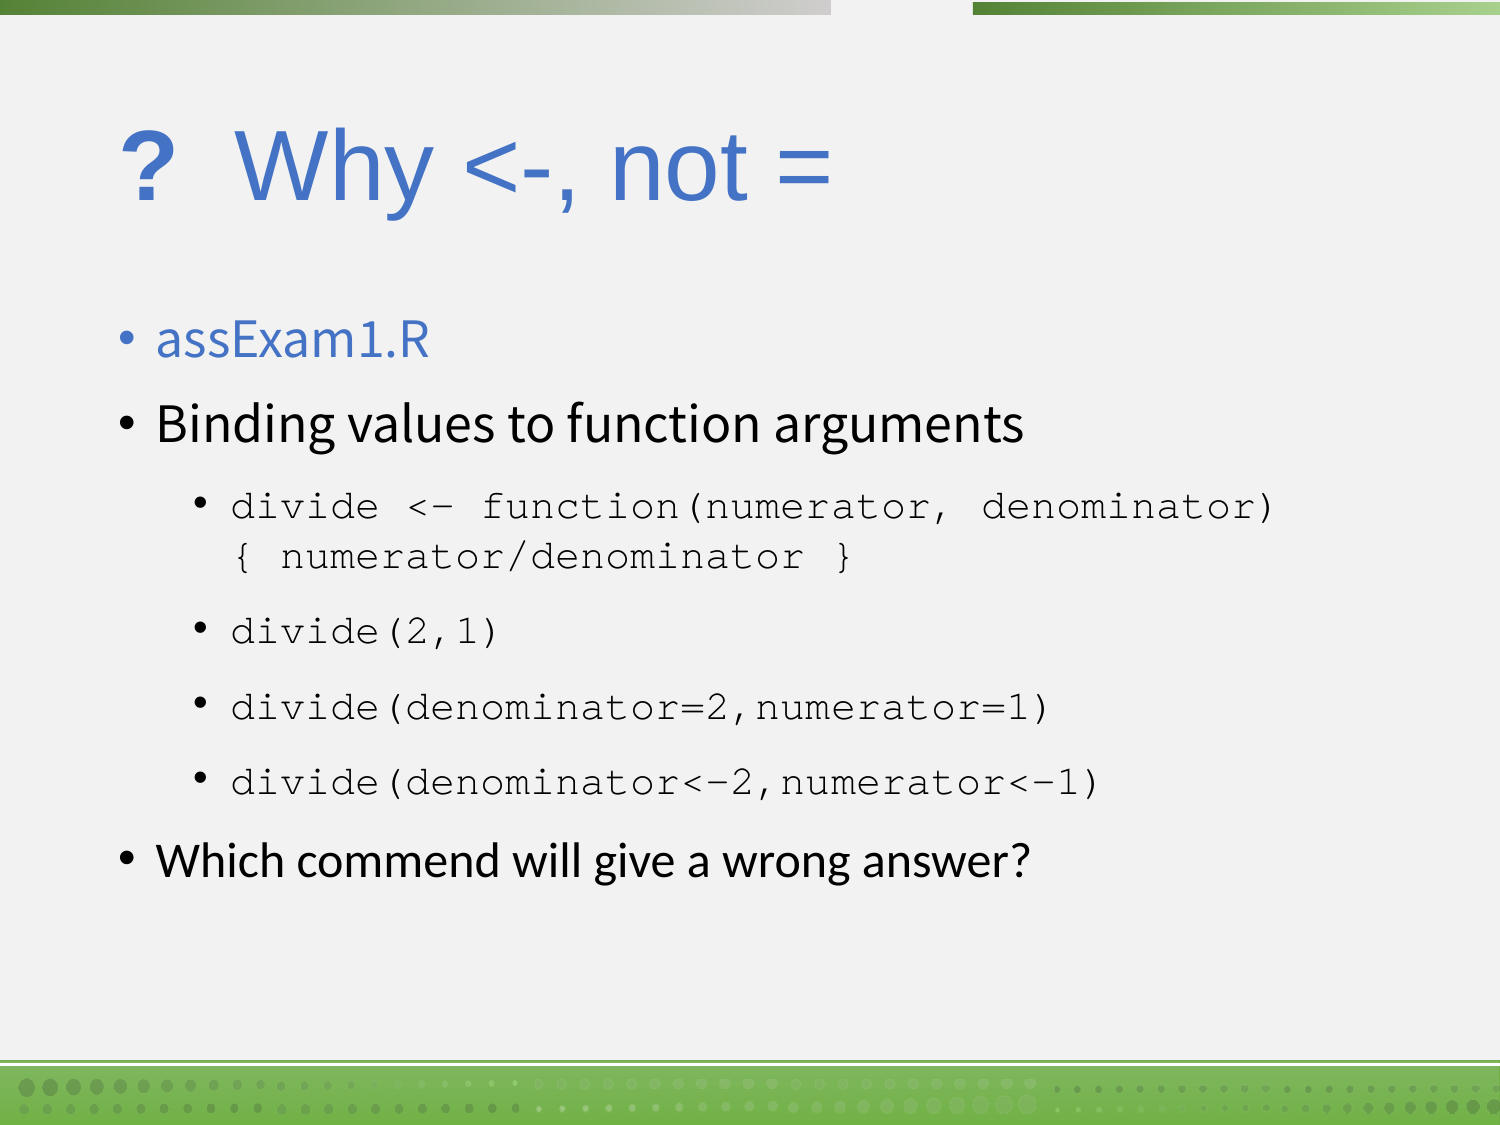

# ?  Why <-, not =
assExam1.R
Binding values to function arguments
divide <- function(numerator, denominator) { numerator/denominator }
divide(2,1)
divide(denominator=2,numerator=1)
divide(denominator<-2,numerator<-1)
Which commend will give a wrong answer?